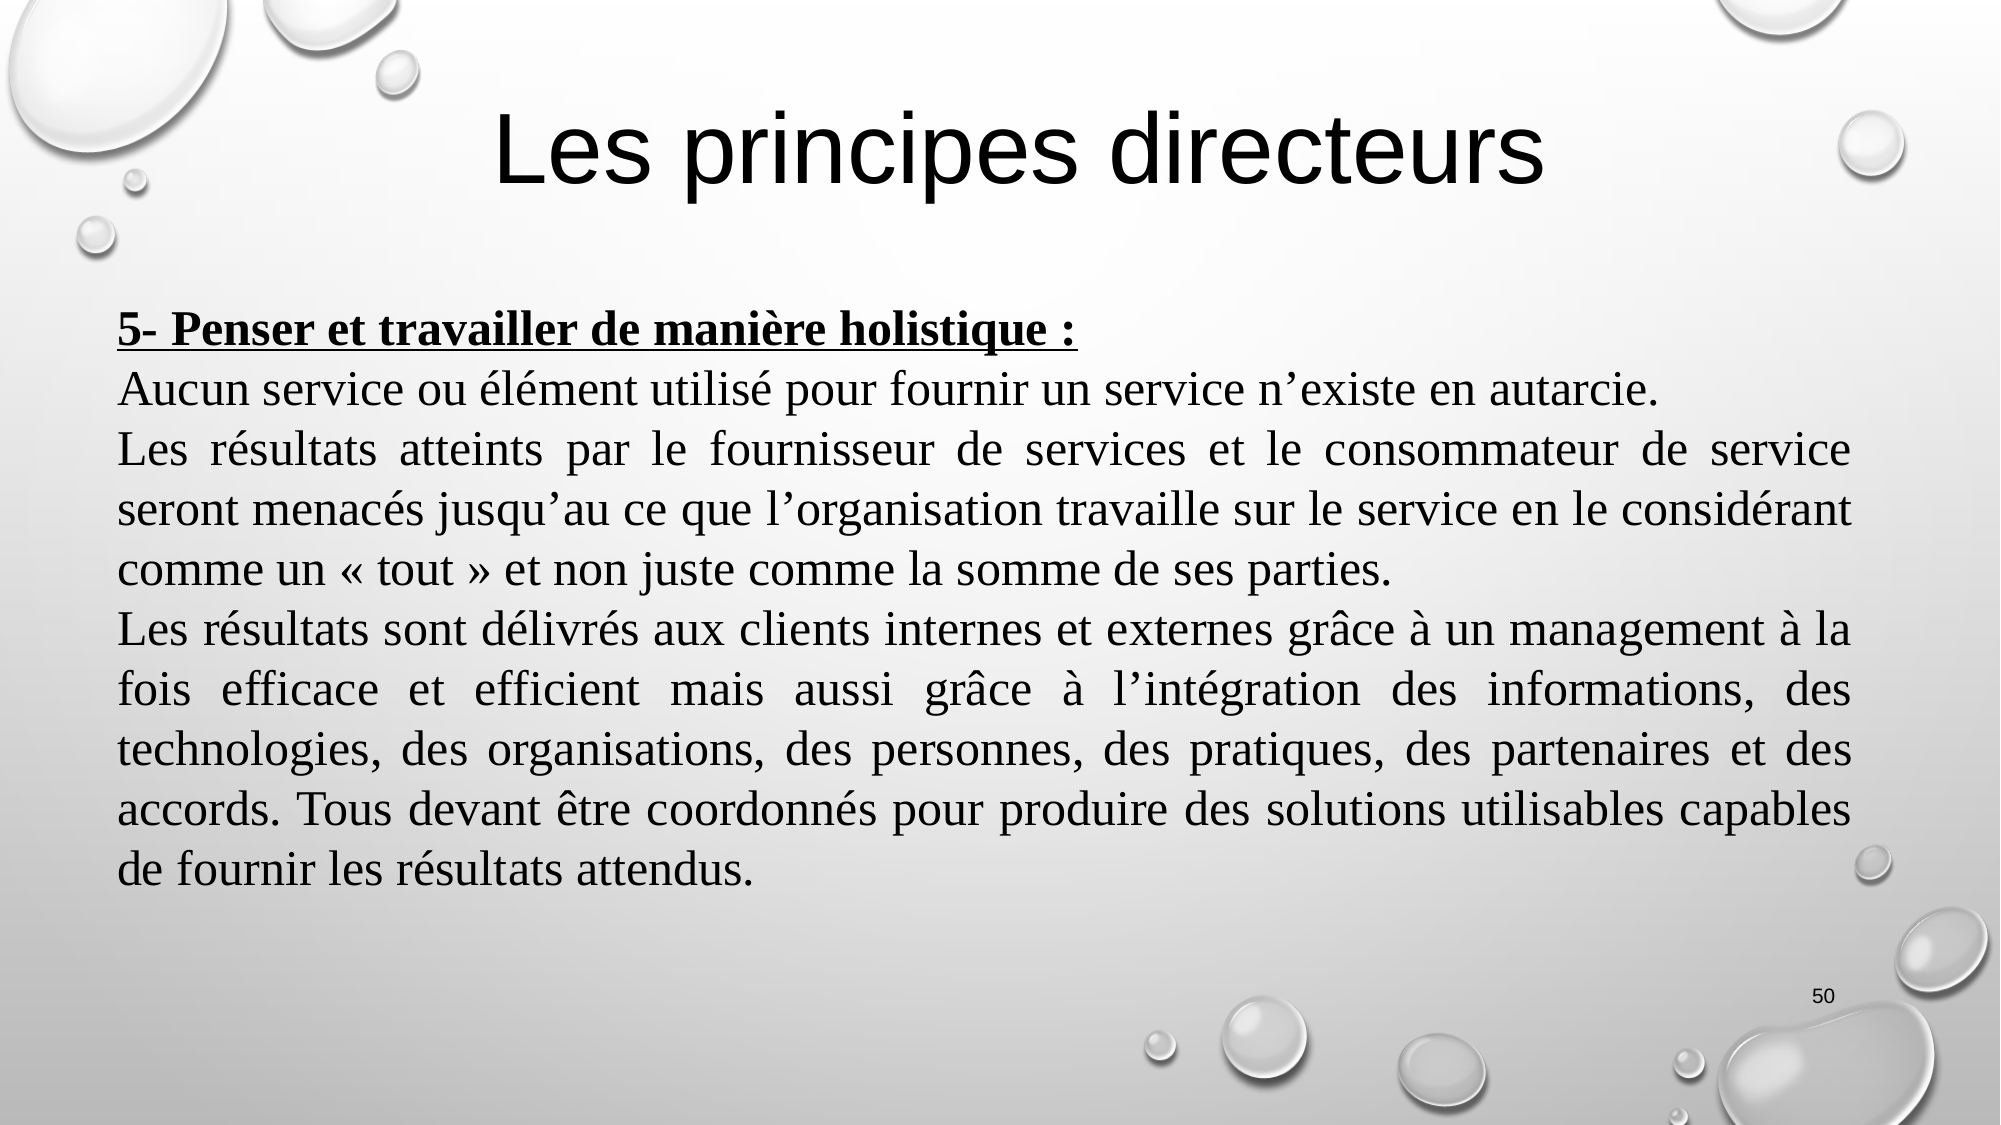

Les principes directeurs
5- Penser et travailler de manière holistique :
Aucun service ou élément utilisé pour fournir un service n’existe en autarcie.
Les résultats atteints par le fournisseur de services et le consommateur de service seront menacés jusqu’au ce que l’organisation travaille sur le service en le considérant comme un « tout » et non juste comme la somme de ses parties.
Les résultats sont délivrés aux clients internes et externes grâce à un management à la fois efficace et efficient mais aussi grâce à l’intégration des informations, des technologies, des organisations, des personnes, des pratiques, des partenaires et des accords. Tous devant être coordonnés pour produire des solutions utilisables capables de fournir les résultats attendus.
50